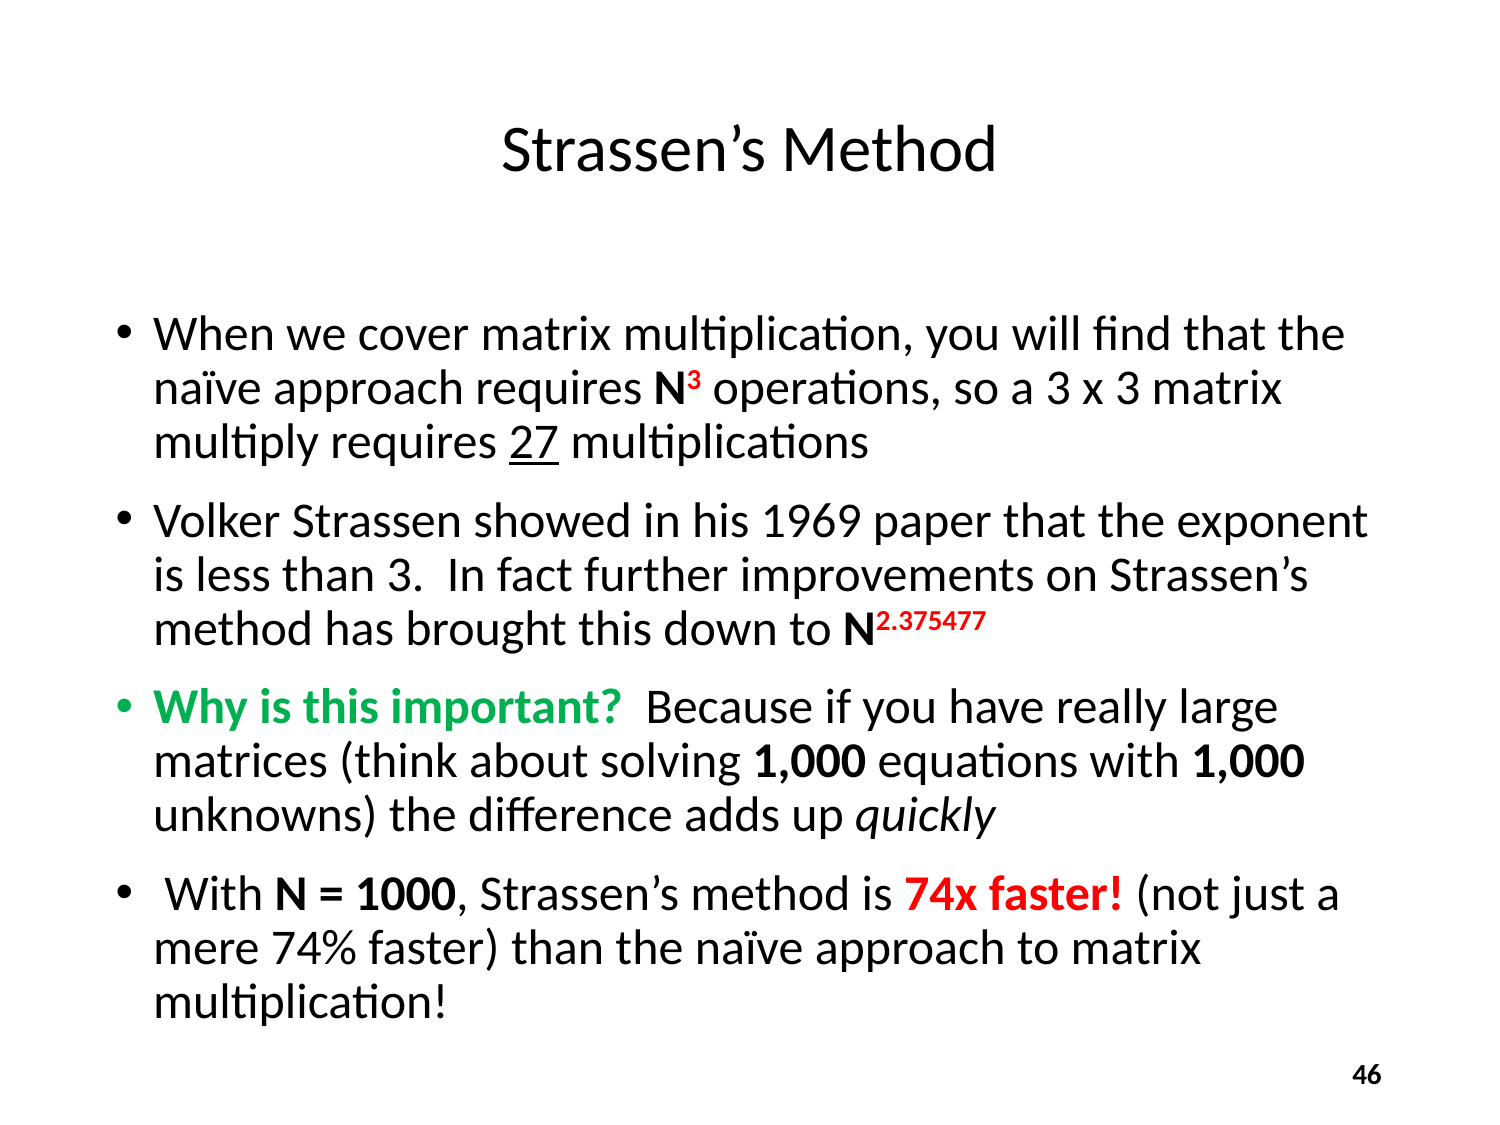

# Strassen’s Method
When we cover matrix multiplication, you will find that the naïve approach requires N3 operations, so a 3 x 3 matrix multiply requires 27 multiplications
Volker Strassen showed in his 1969 paper that the exponent is less than 3.  In fact further improvements on Strassen’s method has brought this down to N2.375477
Why is this important?  Because if you have really large matrices (think about solving 1,000 equations with 1,000 unknowns) the difference adds up quickly
 With N = 1000, Strassen’s method is 74x faster! (not just a mere 74% faster) than the naïve approach to matrix multiplication!
46